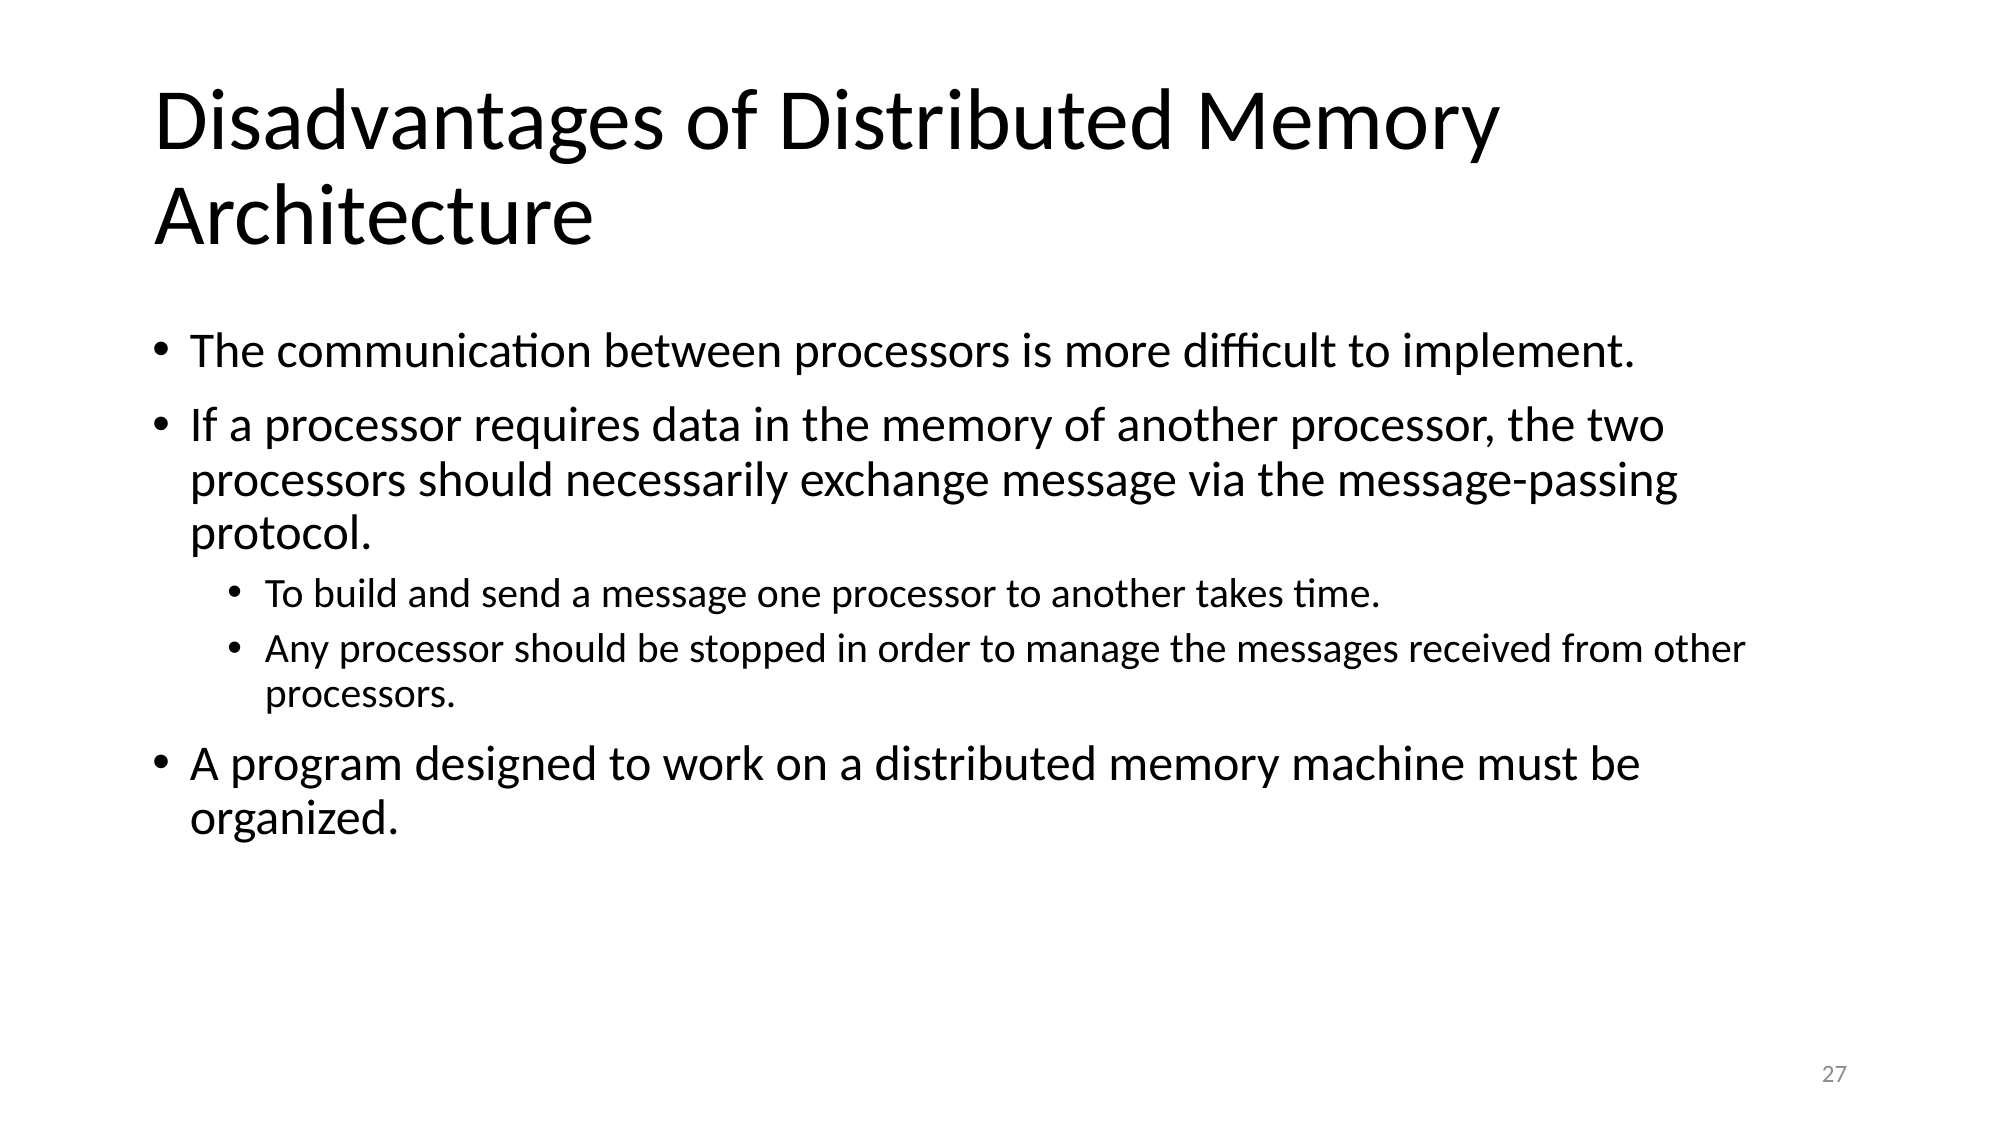

Disadvantages of Distributed Memory Architecture
The communication between processors is more difficult to implement.
If a processor requires data in the memory of another processor, the two processors should necessarily exchange message via the message-passing protocol.
To build and send a message one processor to another takes time.
Any processor should be stopped in order to manage the messages received from other processors.
A program designed to work on a distributed memory machine must be organized.

27